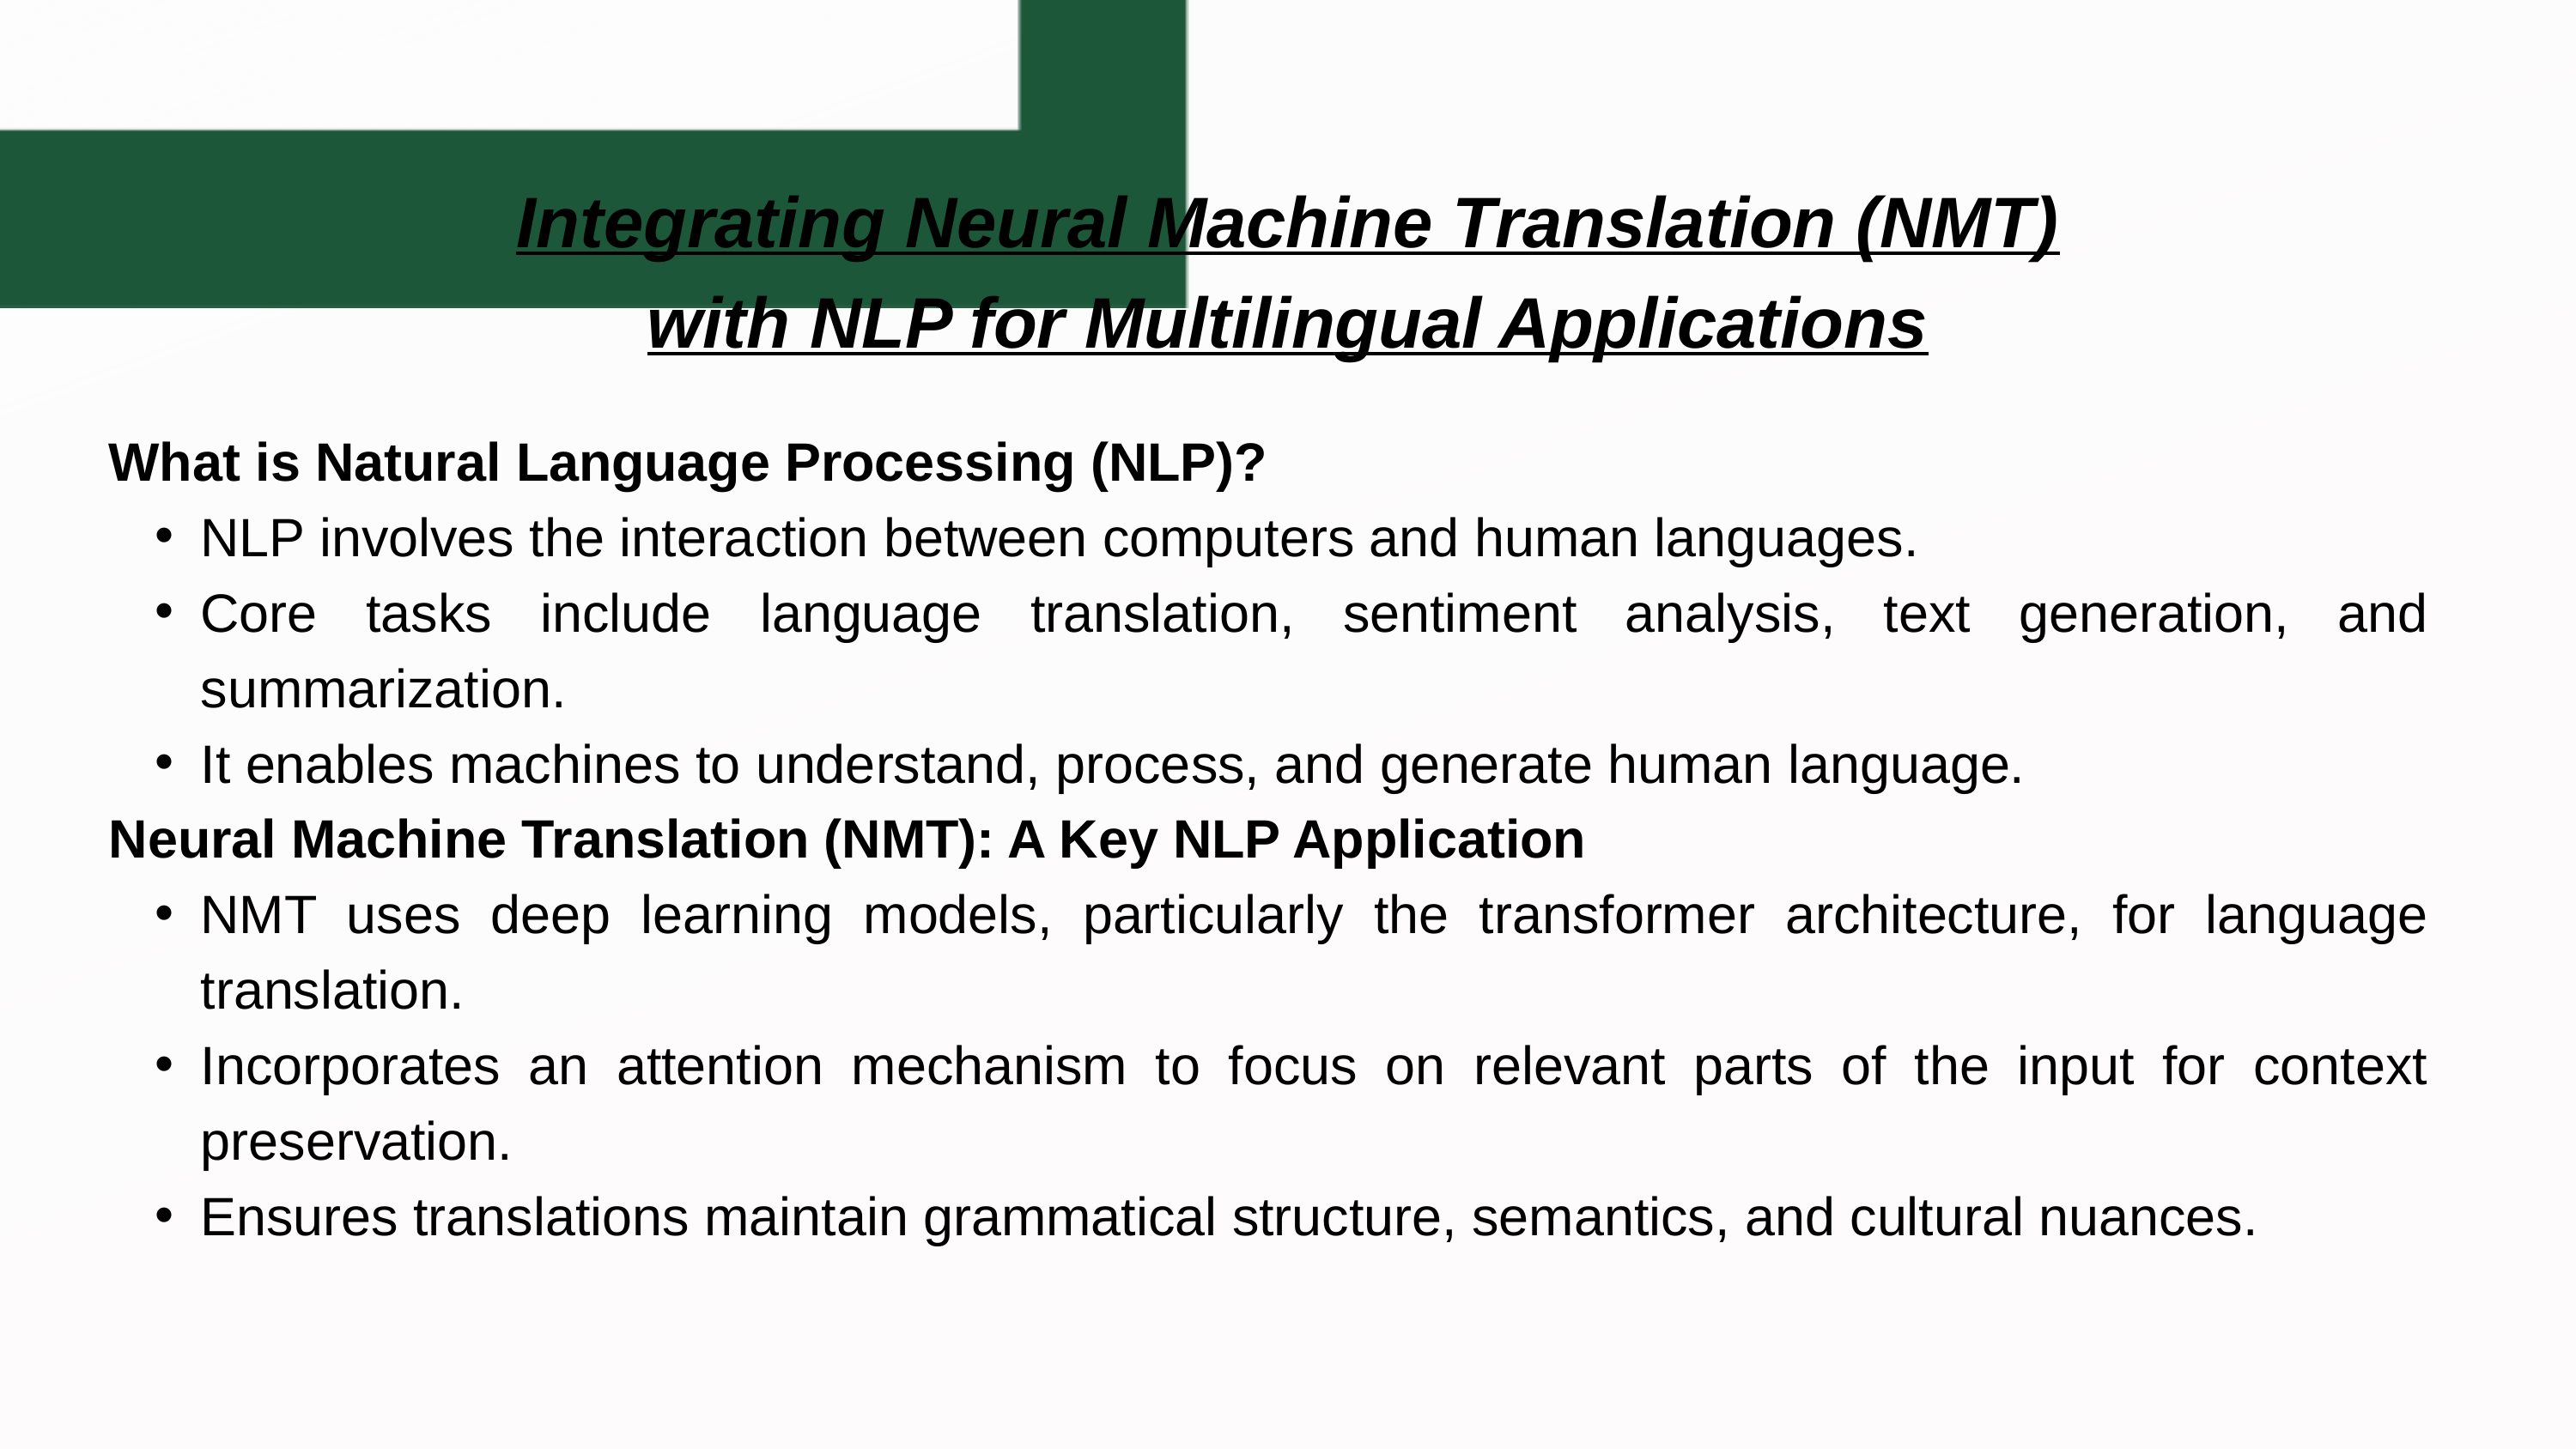

Integrating Neural Machine Translation (NMT) with NLP for Multilingual Applications
What is Natural Language Processing (NLP)?
NLP involves the interaction between computers and human languages.
Core tasks include language translation, sentiment analysis, text generation, and summarization.
It enables machines to understand, process, and generate human language.
Neural Machine Translation (NMT): A Key NLP Application
NMT uses deep learning models, particularly the transformer architecture, for language translation.
Incorporates an attention mechanism to focus on relevant parts of the input for context preservation.
Ensures translations maintain grammatical structure, semantics, and cultural nuances.